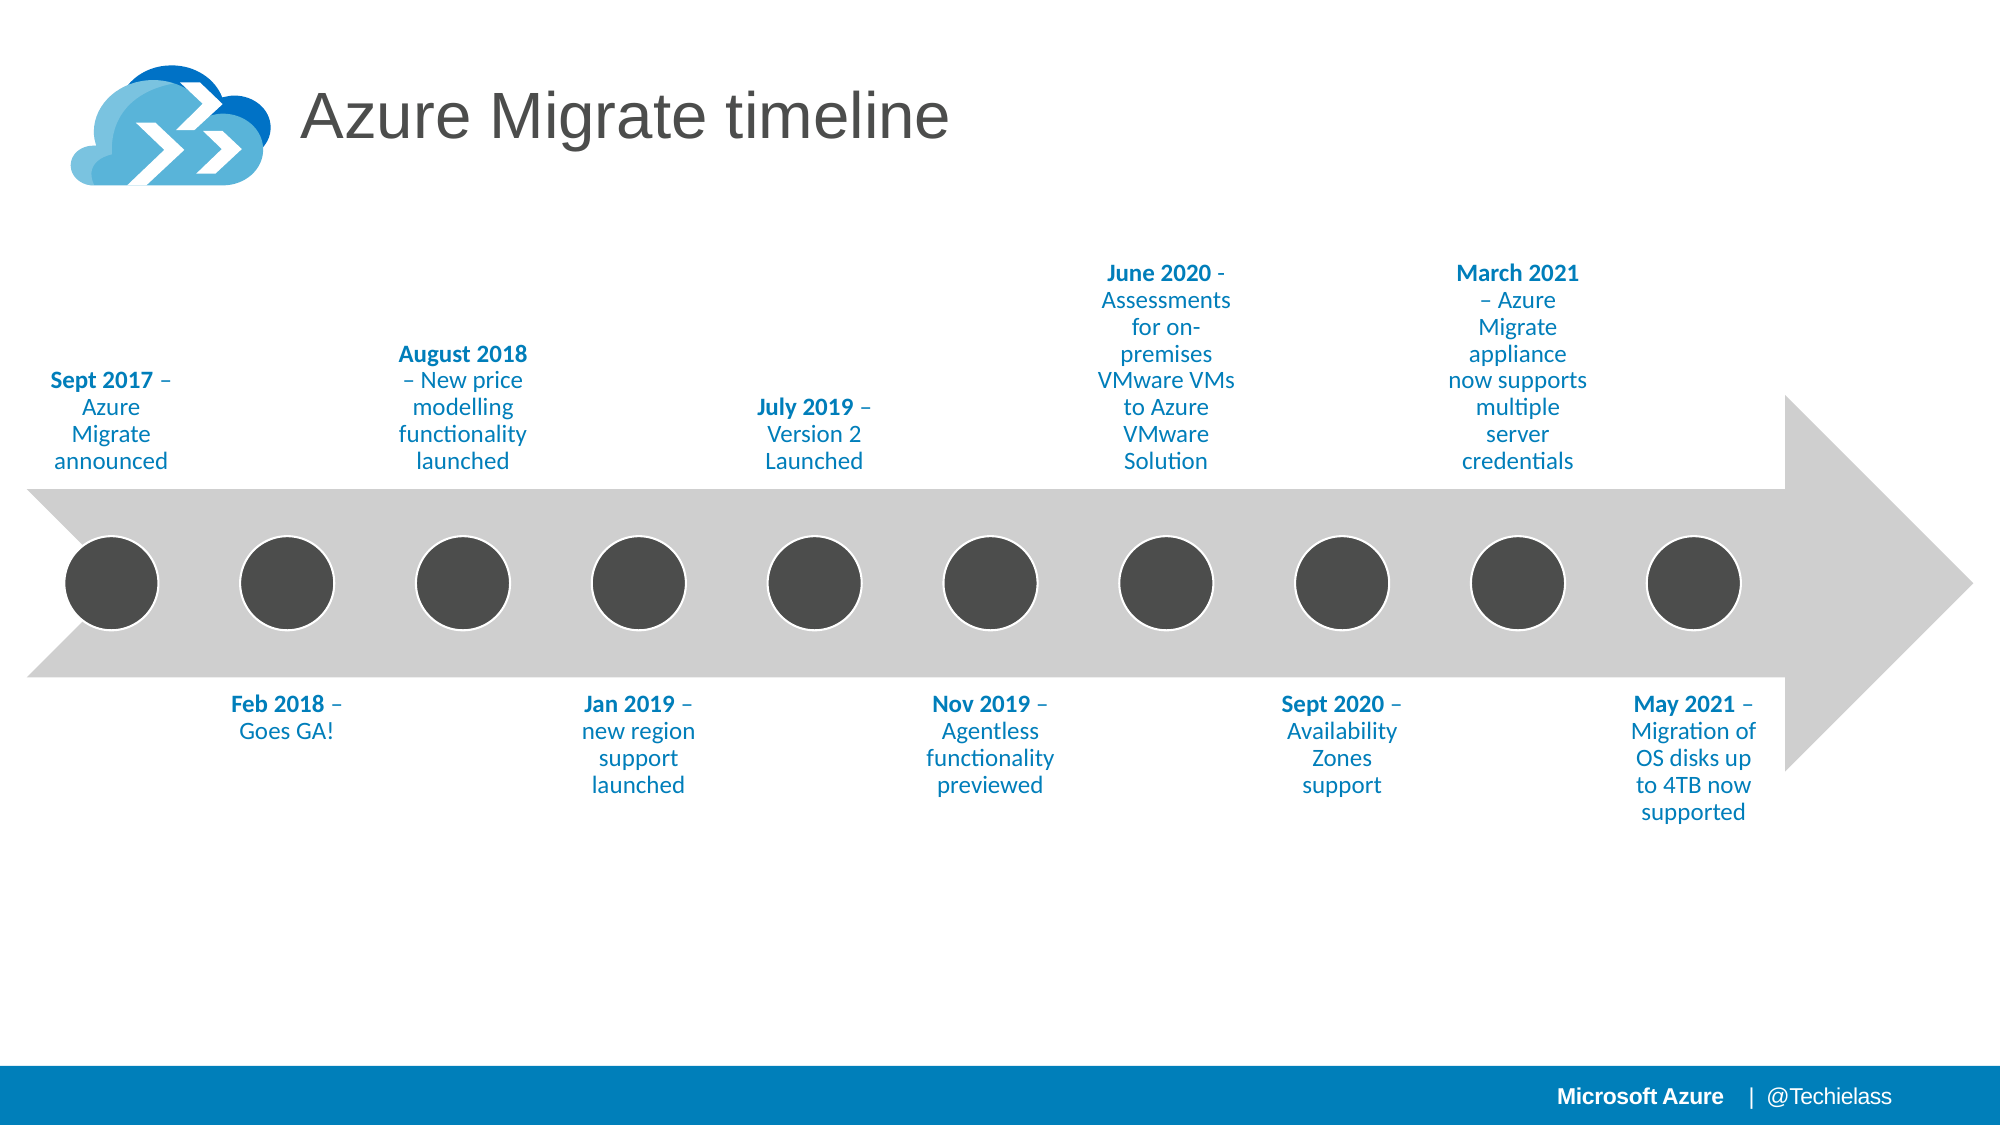

# Azure Migrate timeline

Sept 2017 – Azure Migrate announced
Feb 2018 – Goes GA!
August 2018 – New price modelling functionality launched
Jan 2019 – new region support launched
July 2019 – Version 2 Launched
Nov 2019 – Agentless functionality previewed
June 2020 - Assessments for on-premises VMware VMs to Azure VMware Solution
Sept 2020 – Availability Zones support
March 2021 – Azure Migrate appliance now supports multiple server credentials
May 2021 – Migration of OS disks up to 4TB now supported